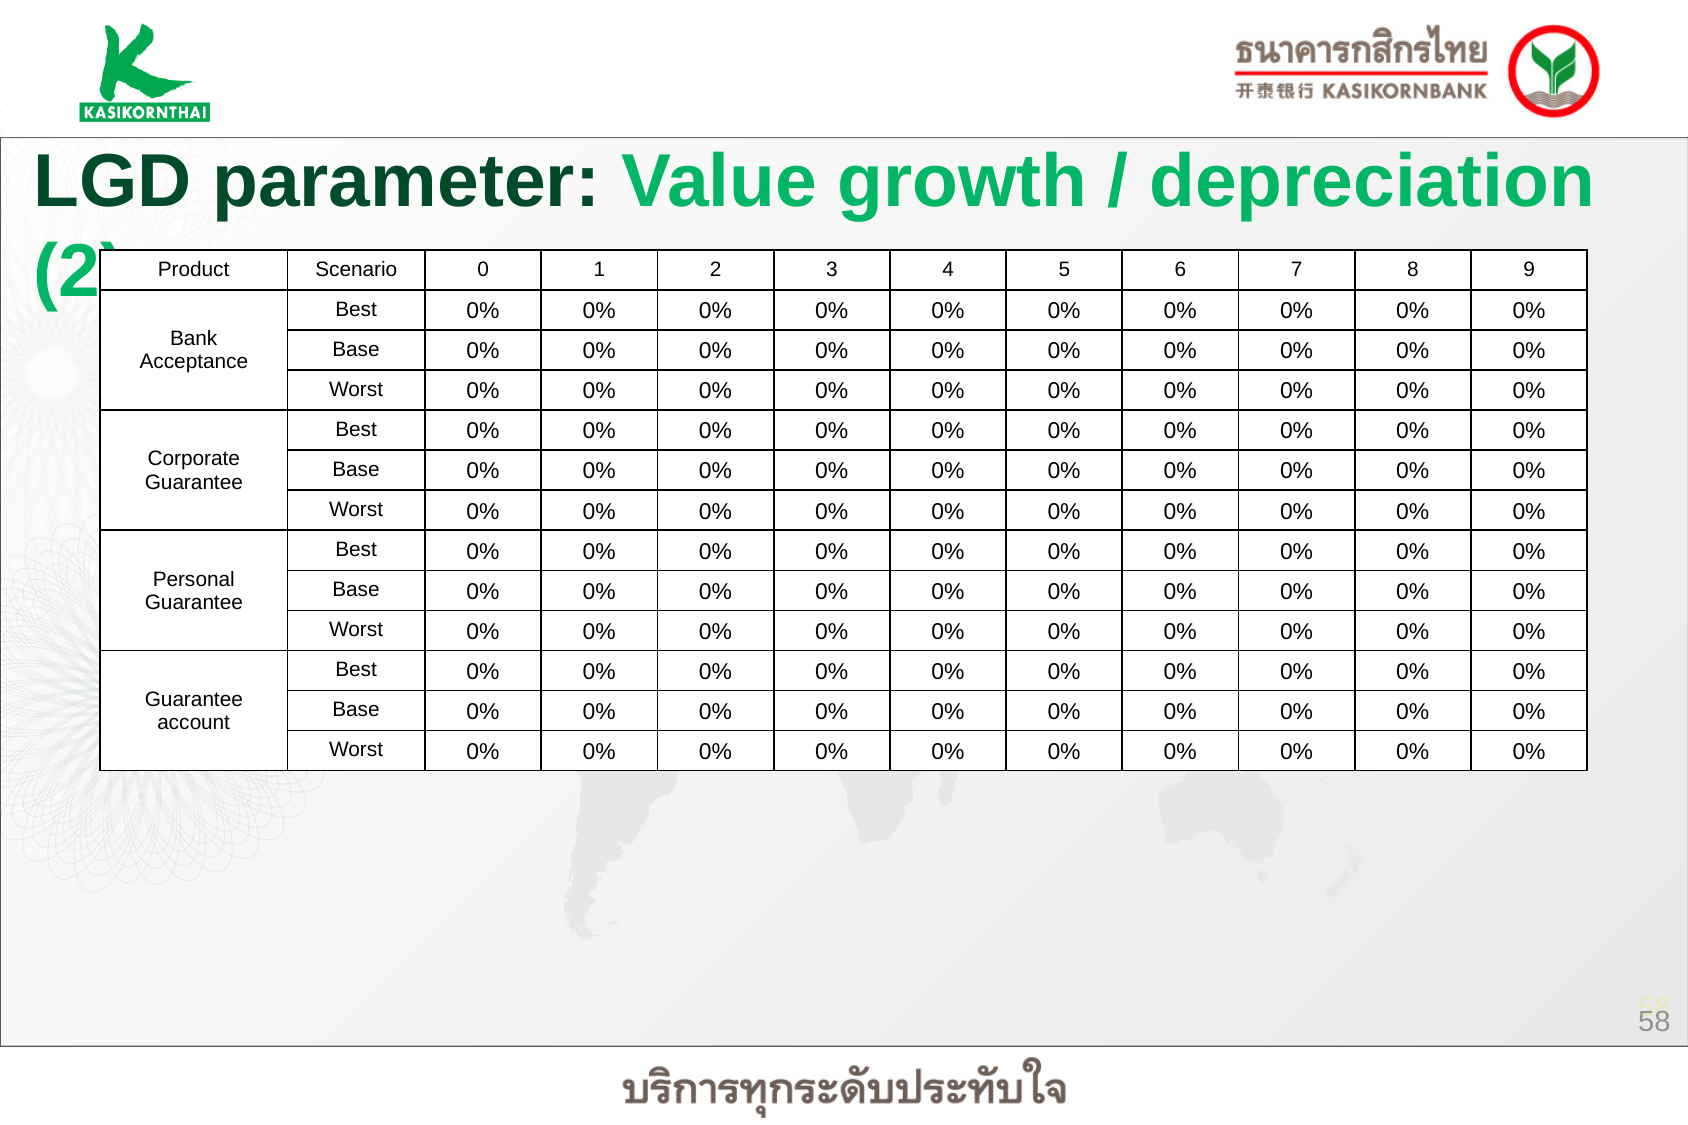

LGD parameter: Value growth / depreciation (2)
| Product | Scenario | 0 | 1 | 2 | 3 | 4 | 5 | 6 | 7 | 8 | 9 |
| --- | --- | --- | --- | --- | --- | --- | --- | --- | --- | --- | --- |
| Bank Acceptance‬ | Best | 0% | 0% | 0% | 0% | 0% | 0% | 0% | 0% | 0% | 0% |
|  | Base | 0% | 0% | 0% | 0% | 0% | 0% | 0% | 0% | 0% | 0% |
|  | Worst | 0% | 0% | 0% | 0% | 0% | 0% | 0% | 0% | 0% | 0% |
| Corporate Guarantee‬ | Best | 0% | 0% | 0% | 0% | 0% | 0% | 0% | 0% | 0% | 0% |
|  | Base | 0% | 0% | 0% | 0% | 0% | 0% | 0% | 0% | 0% | 0% |
|  | Worst | 0% | 0% | 0% | 0% | 0% | 0% | 0% | 0% | 0% | 0% |
| Personal Guarantee‬ | Best | 0% | 0% | 0% | 0% | 0% | 0% | 0% | 0% | 0% | 0% |
|  | Base | 0% | 0% | 0% | 0% | 0% | 0% | 0% | 0% | 0% | 0% |
|  | Worst | 0% | 0% | 0% | 0% | 0% | 0% | 0% | 0% | 0% | 0% |
| Guarantee account‬ | Best | 0% | 0% | 0% | 0% | 0% | 0% | 0% | 0% | 0% | 0% |
|  | Base | 0% | 0% | 0% | 0% | 0% | 0% | 0% | 0% | 0% | 0% |
|  | Worst | 0% | 0% | 0% | 0% | 0% | 0% | 0% | 0% | 0% | 0% |